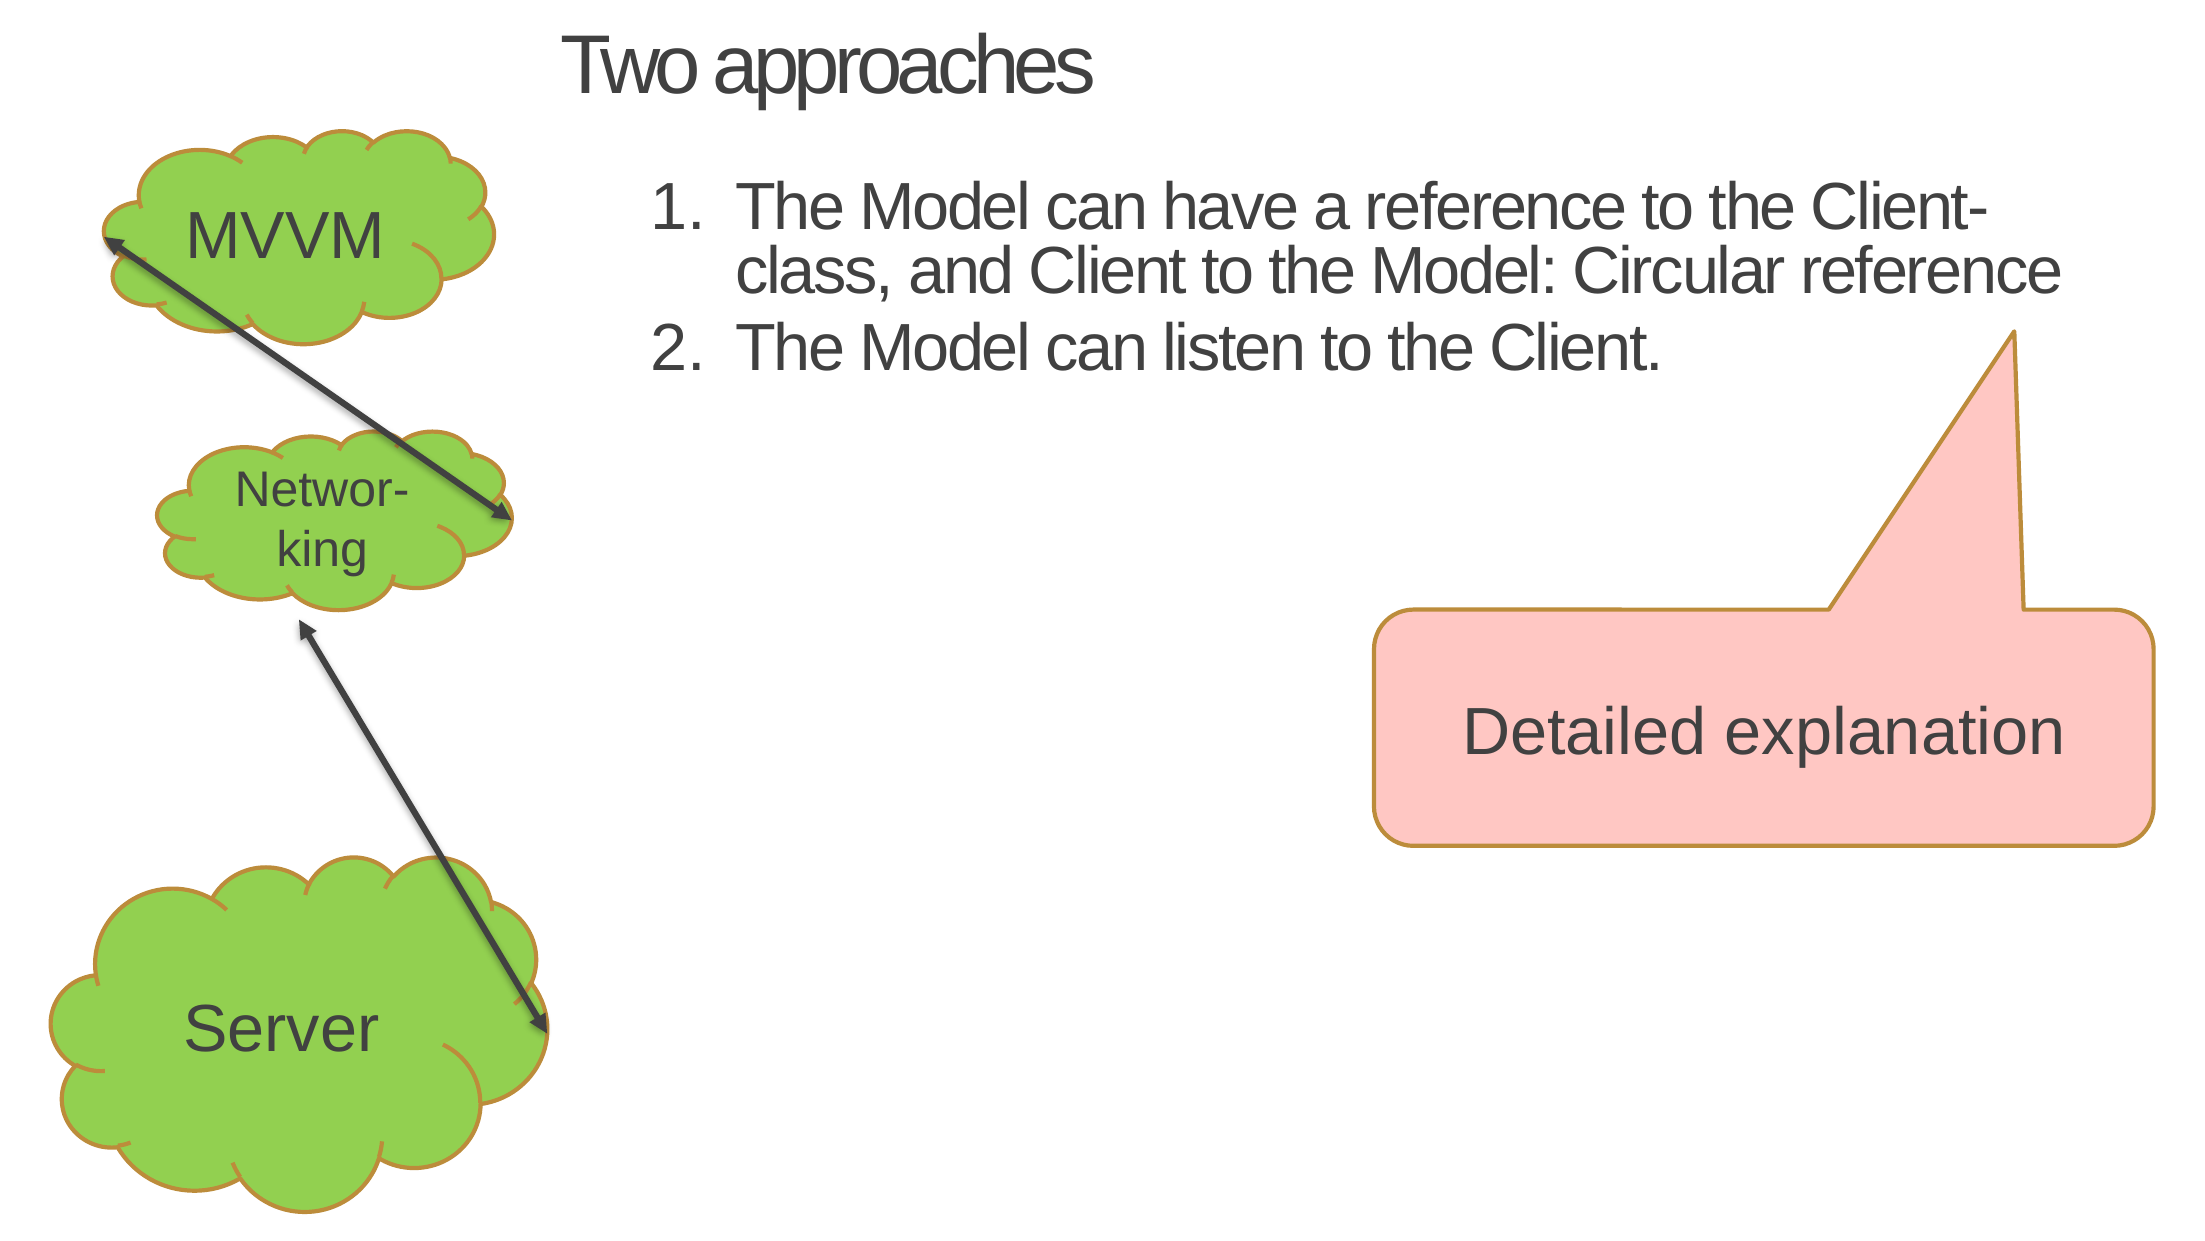

# Two approaches
MVVM
The Model can have a reference to the Client-class, and Client to the Model: Circular reference
The Model can listen to the Client.
Networ-king
Detailed explanation
Server